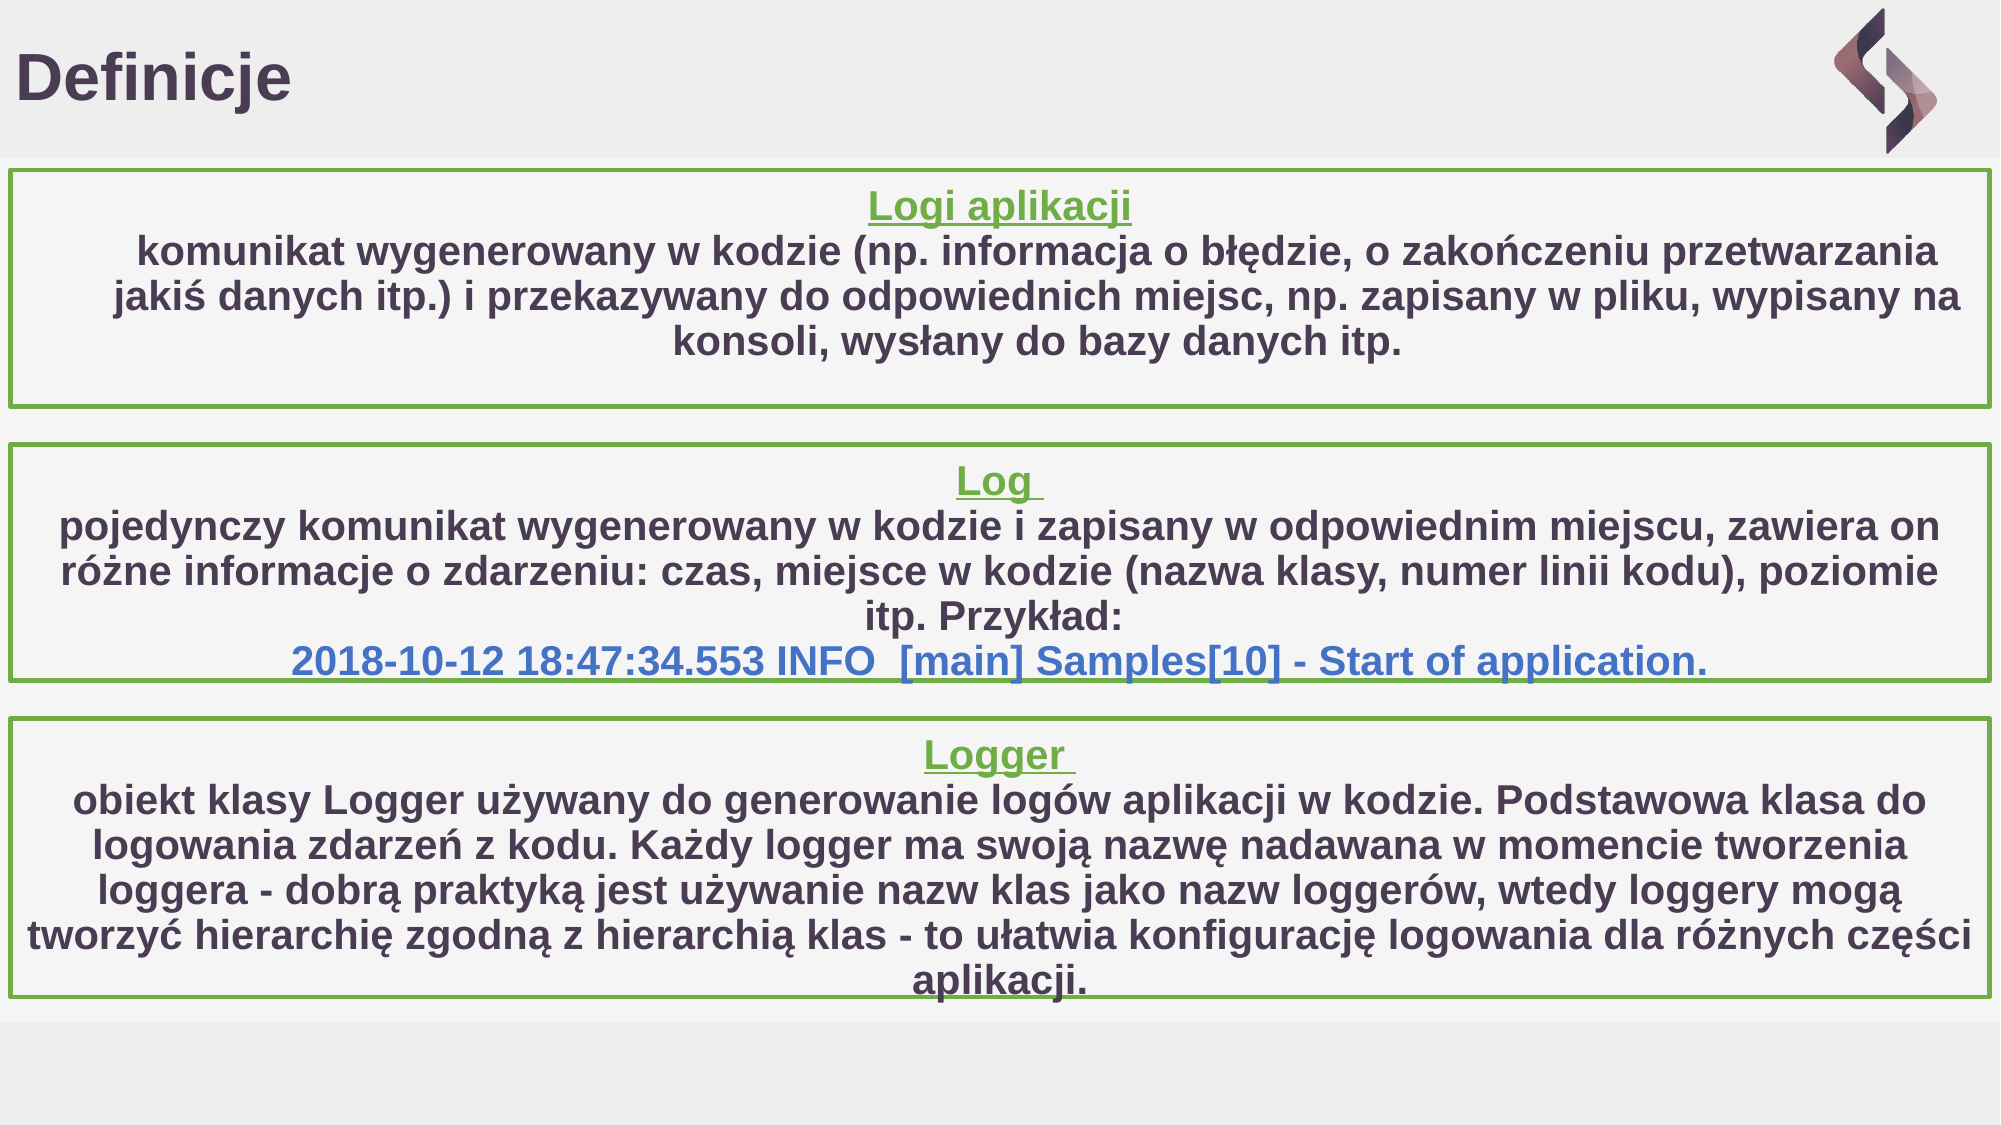

# Definicje
Logi aplikacji
komunikat wygenerowany w kodzie (np. informacja o błędzie, o zakończeniu przetwarzania jakiś danych itp.) i przekazywany do odpowiednich miejsc, np. zapisany w pliku, wypisany na konsoli, wysłany do bazy danych itp.
Log
pojedynczy komunikat wygenerowany w kodzie i zapisany w odpowiednim miejscu, zawiera on różne informacje o zdarzeniu: czas, miejsce w kodzie (nazwa klasy, numer linii kodu), poziomie itp. Przykład:
2018-10-12 18:47:34.553 INFO  [main] Samples[10] - Start of application.
Logger
obiekt klasy Logger używany do generowanie logów aplikacji w kodzie. Podstawowa klasa do logowania zdarzeń z kodu. Każdy logger ma swoją nazwę nadawana w momencie tworzenia loggera - dobrą praktyką jest używanie nazw klas jako nazw loggerów, wtedy loggery mogą tworzyć hierarchię zgodną z hierarchią klas - to ułatwia konfigurację logowania dla różnych części aplikacji.